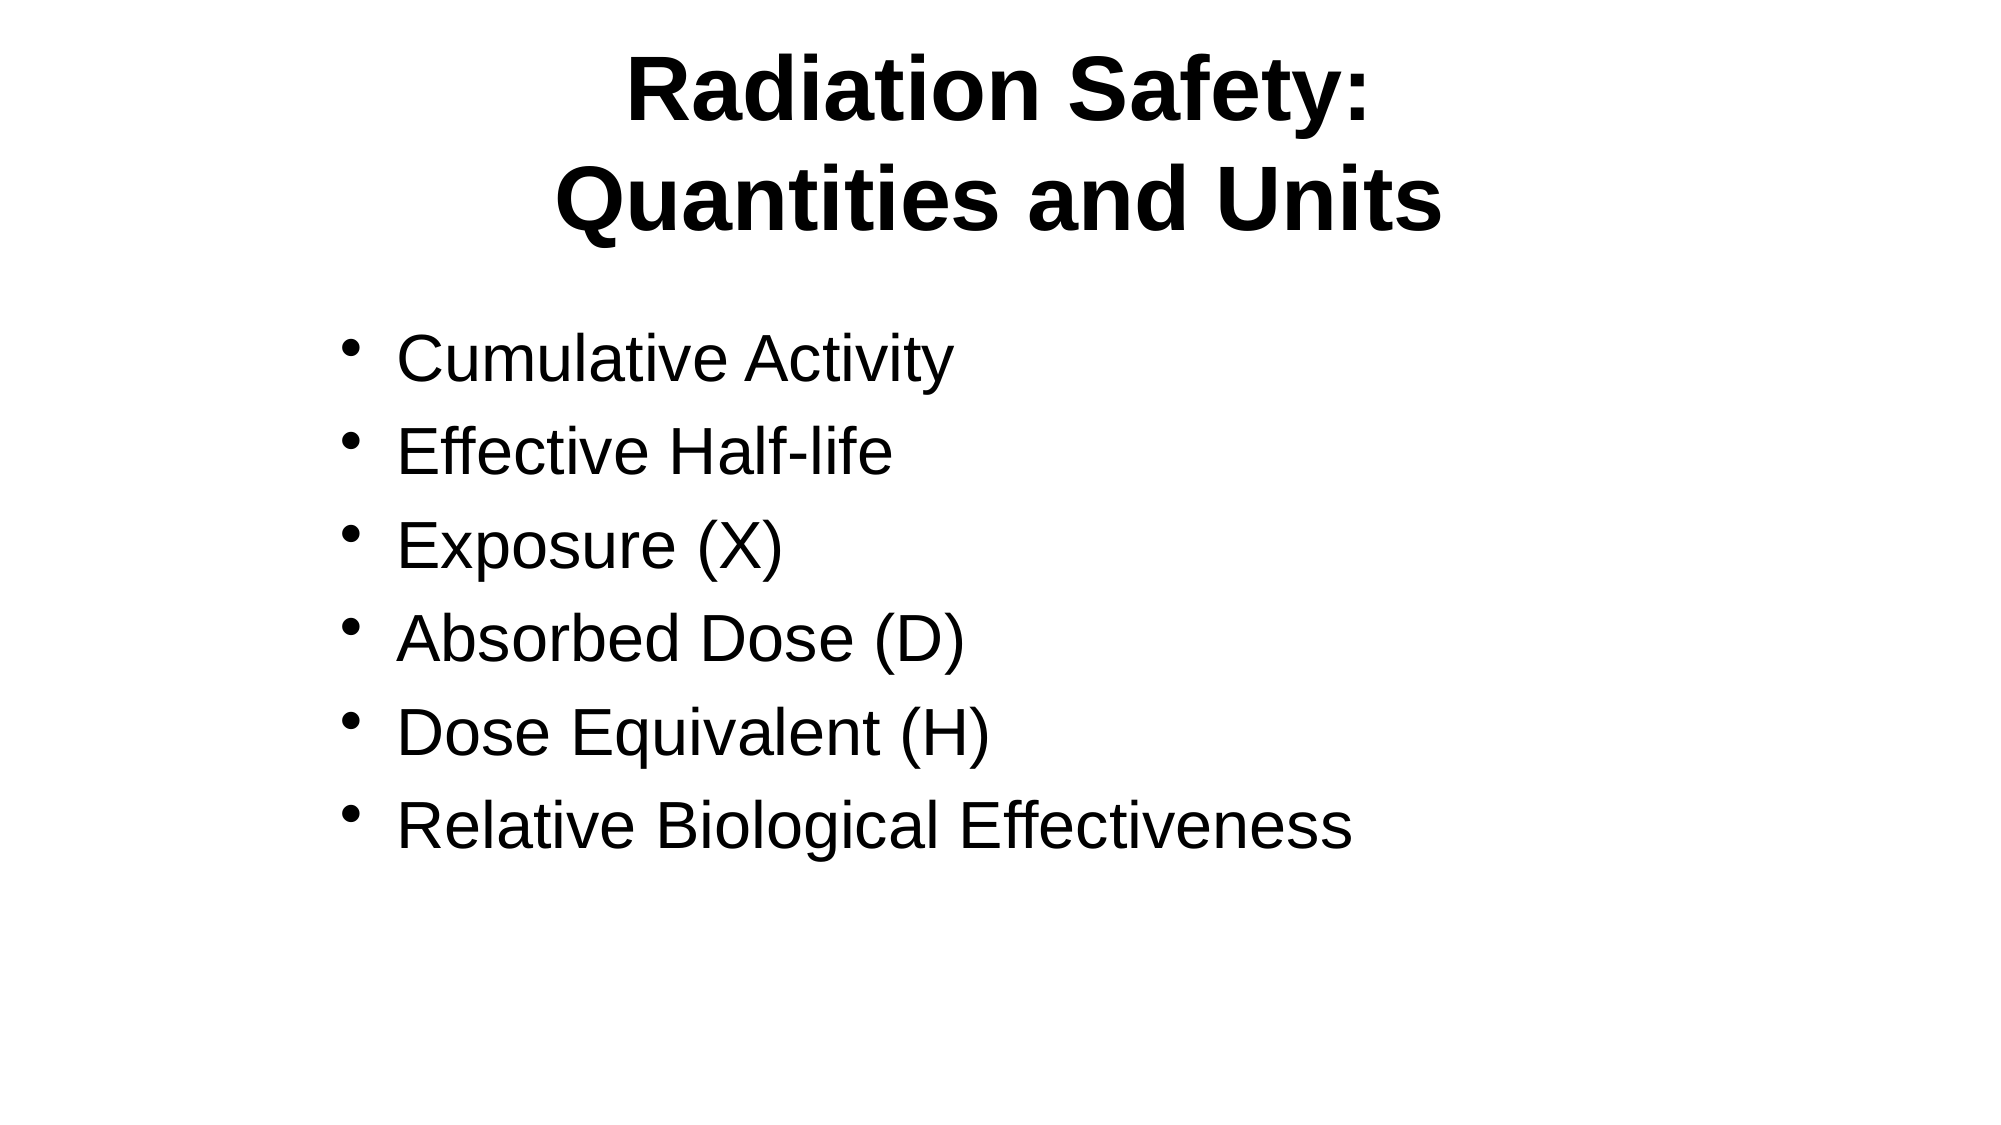

# Radiation Safety: Quantities and Units
Cumulative Activity
Effective Half-life
Exposure (X)
Absorbed Dose (D)
Dose Equivalent (H)
Relative Biological Effectiveness